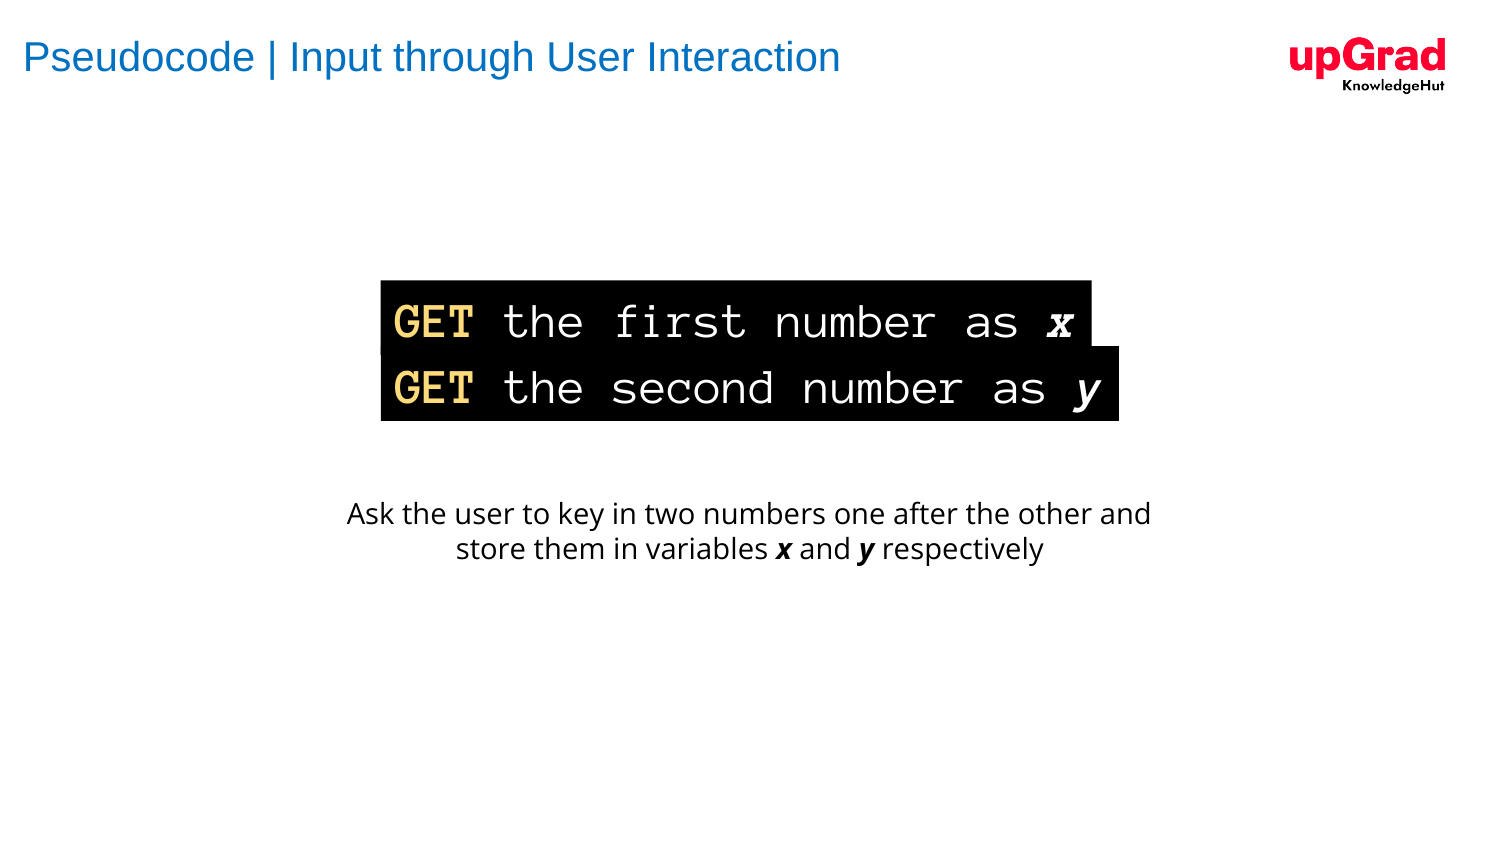

# Pseudocode | Input through User Interaction
GET the first number as x
GET the second number as y
Ask the user to key in two numbers one after the other and store them in variables x and y respectively